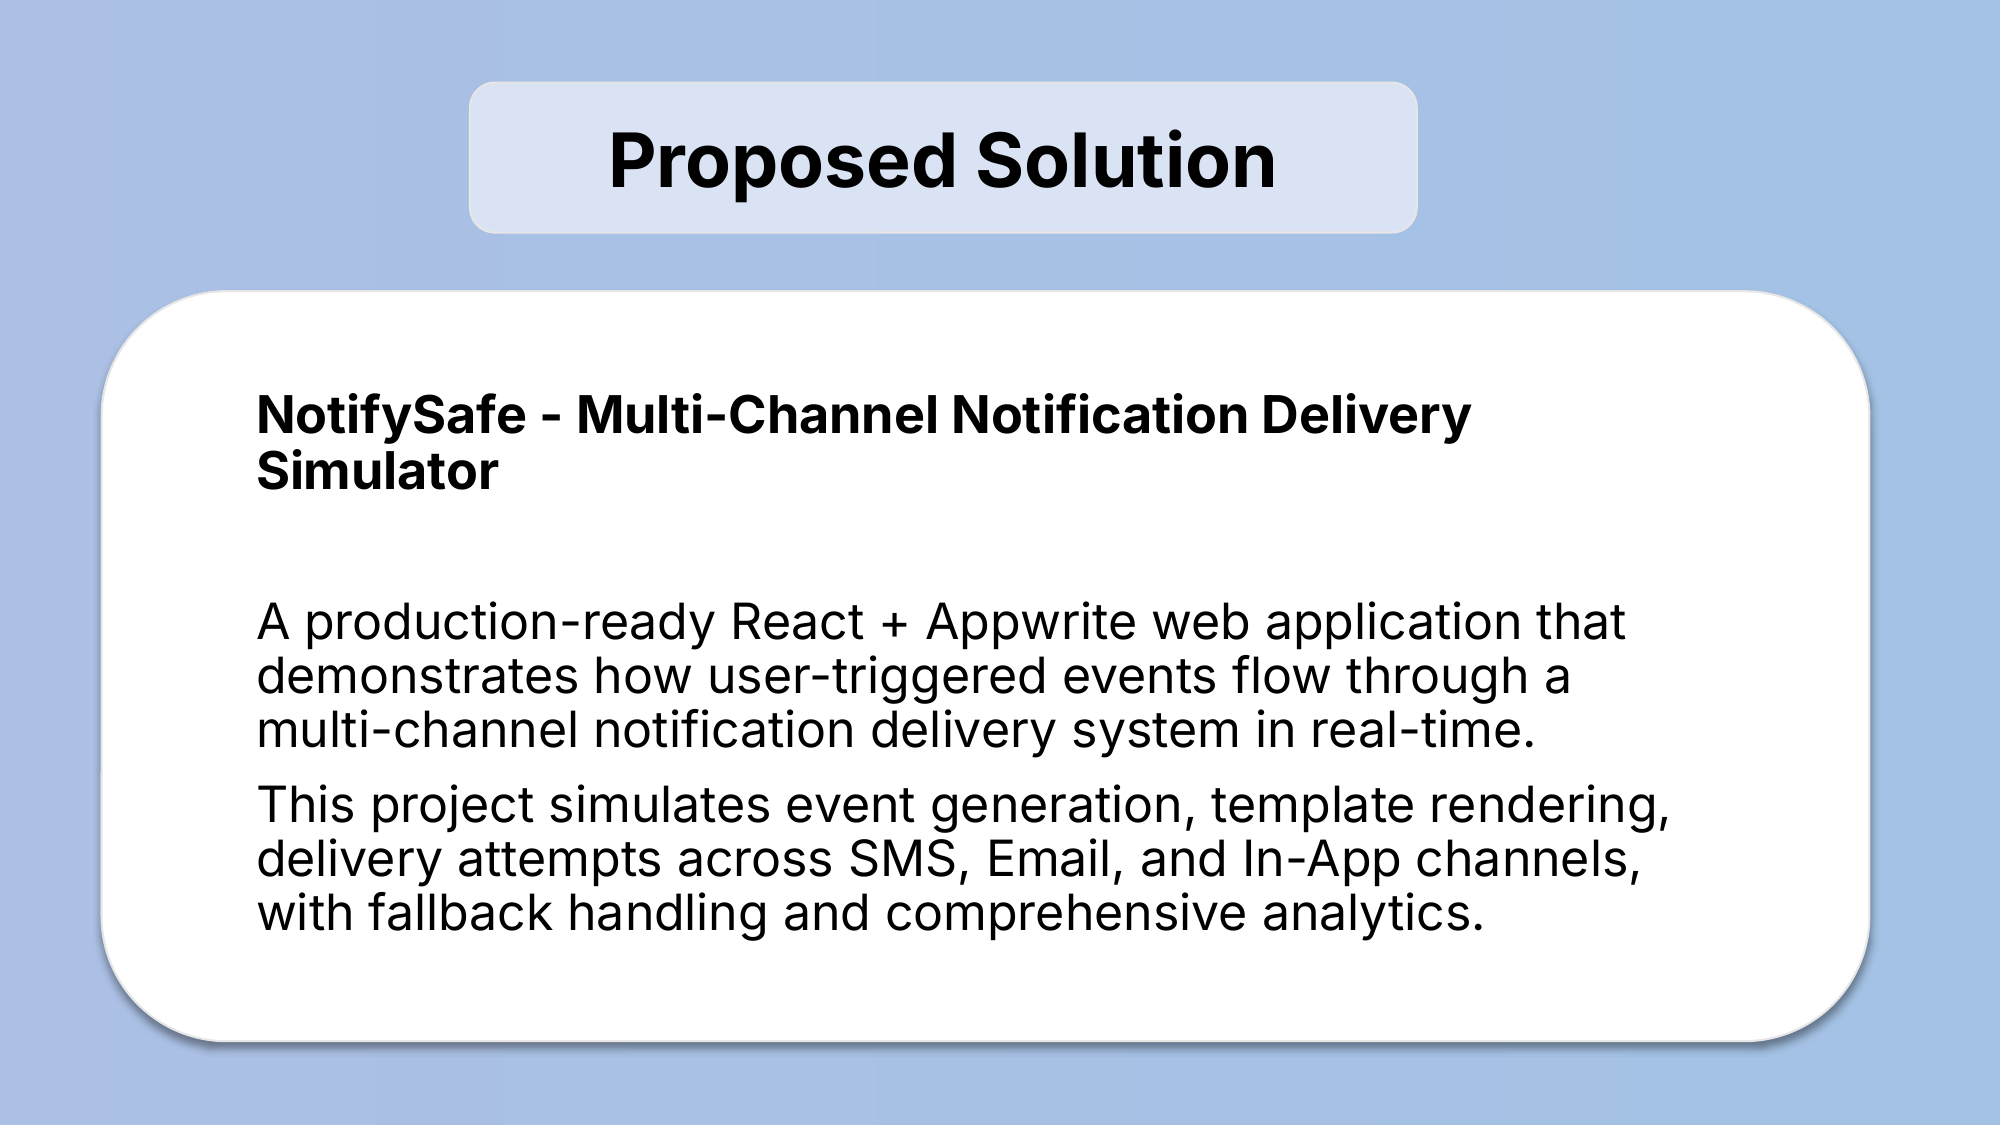

Proposed Solution

NotifySafe - Multi-Channel Notification Delivery Simulator

A production-ready React + Appwrite web application that demonstrates how user-triggered events flow through a multi-channel notification delivery system in real-time.
This project simulates event generation, template rendering, delivery attempts across SMS, Email, and In-App channels, with fallback handling and comprehensive analytics.